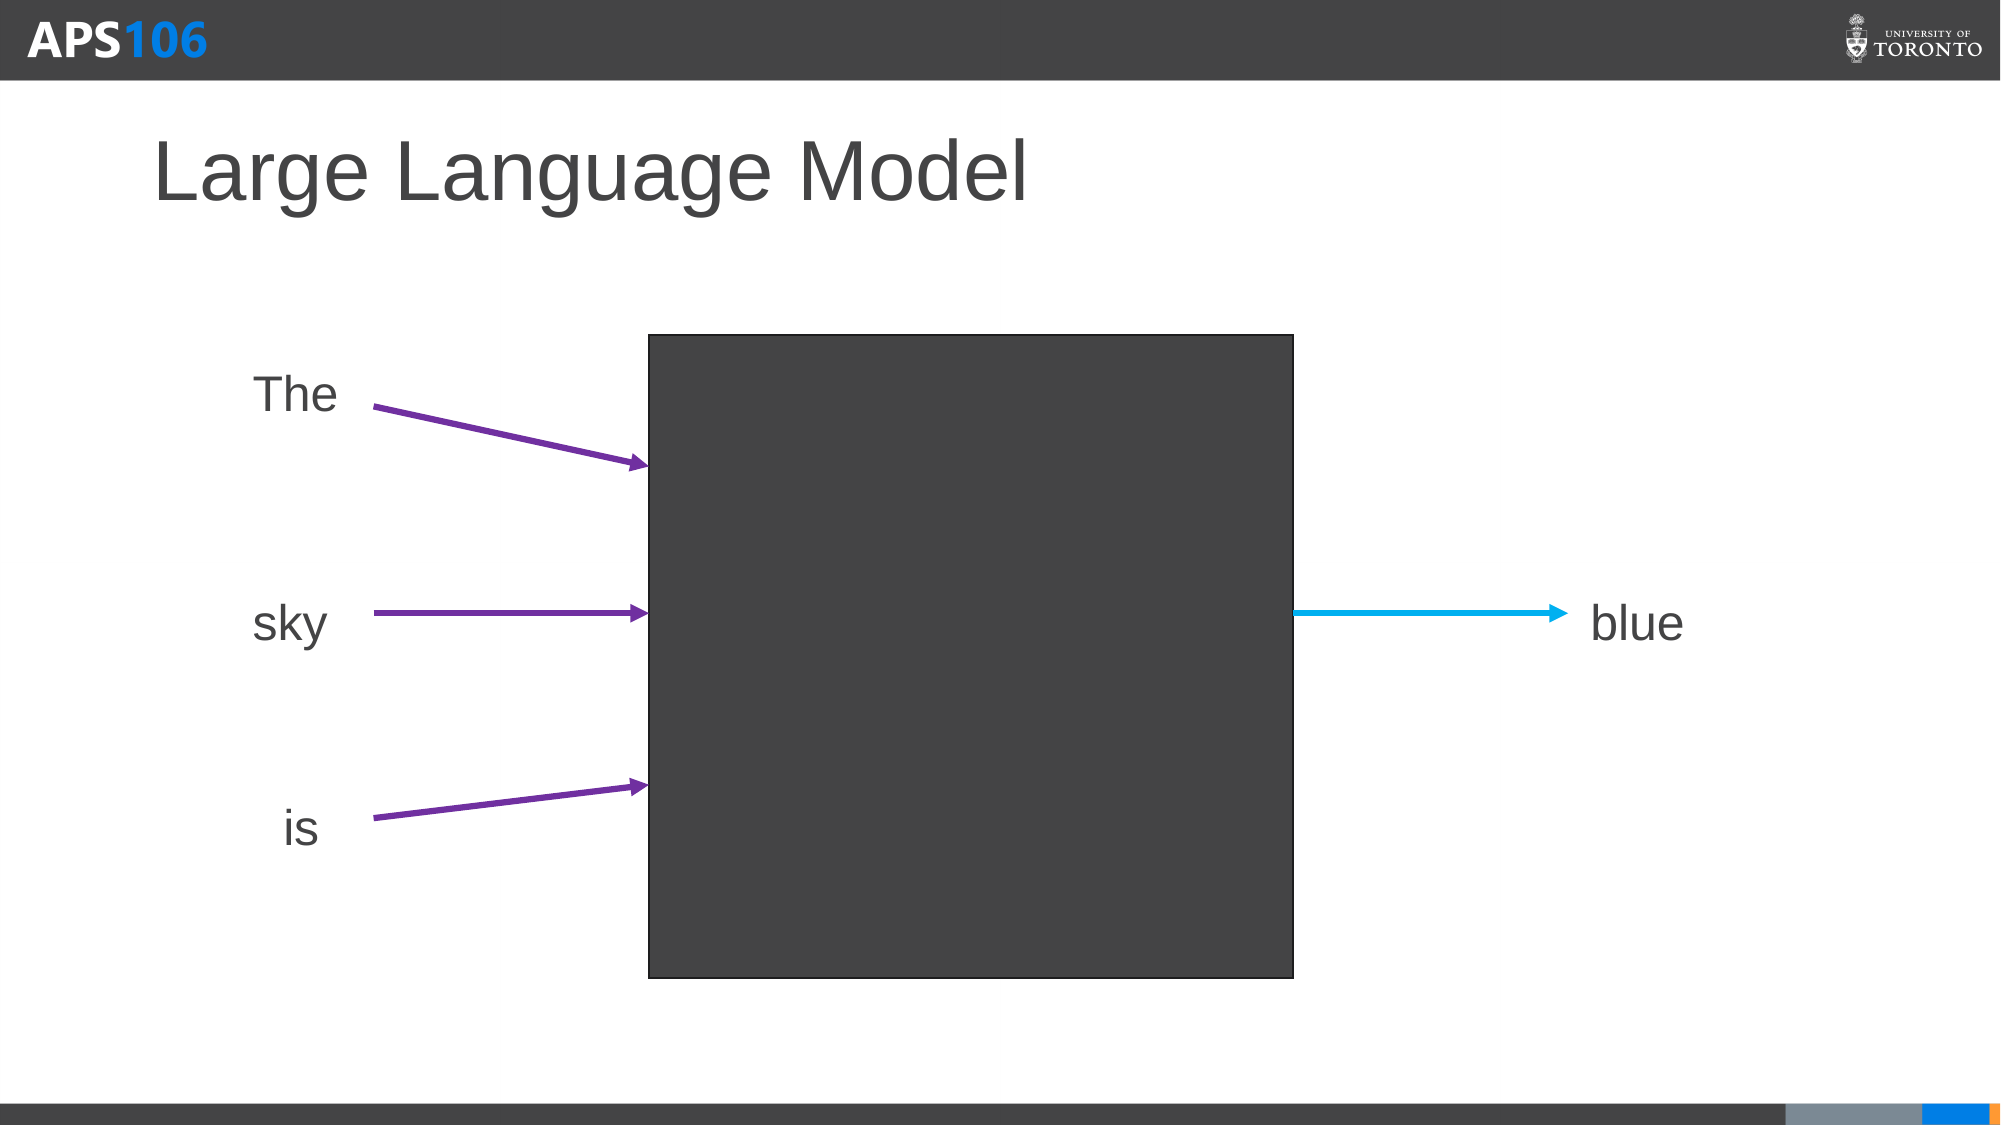

# Large Language Model

The
sky
blue
is